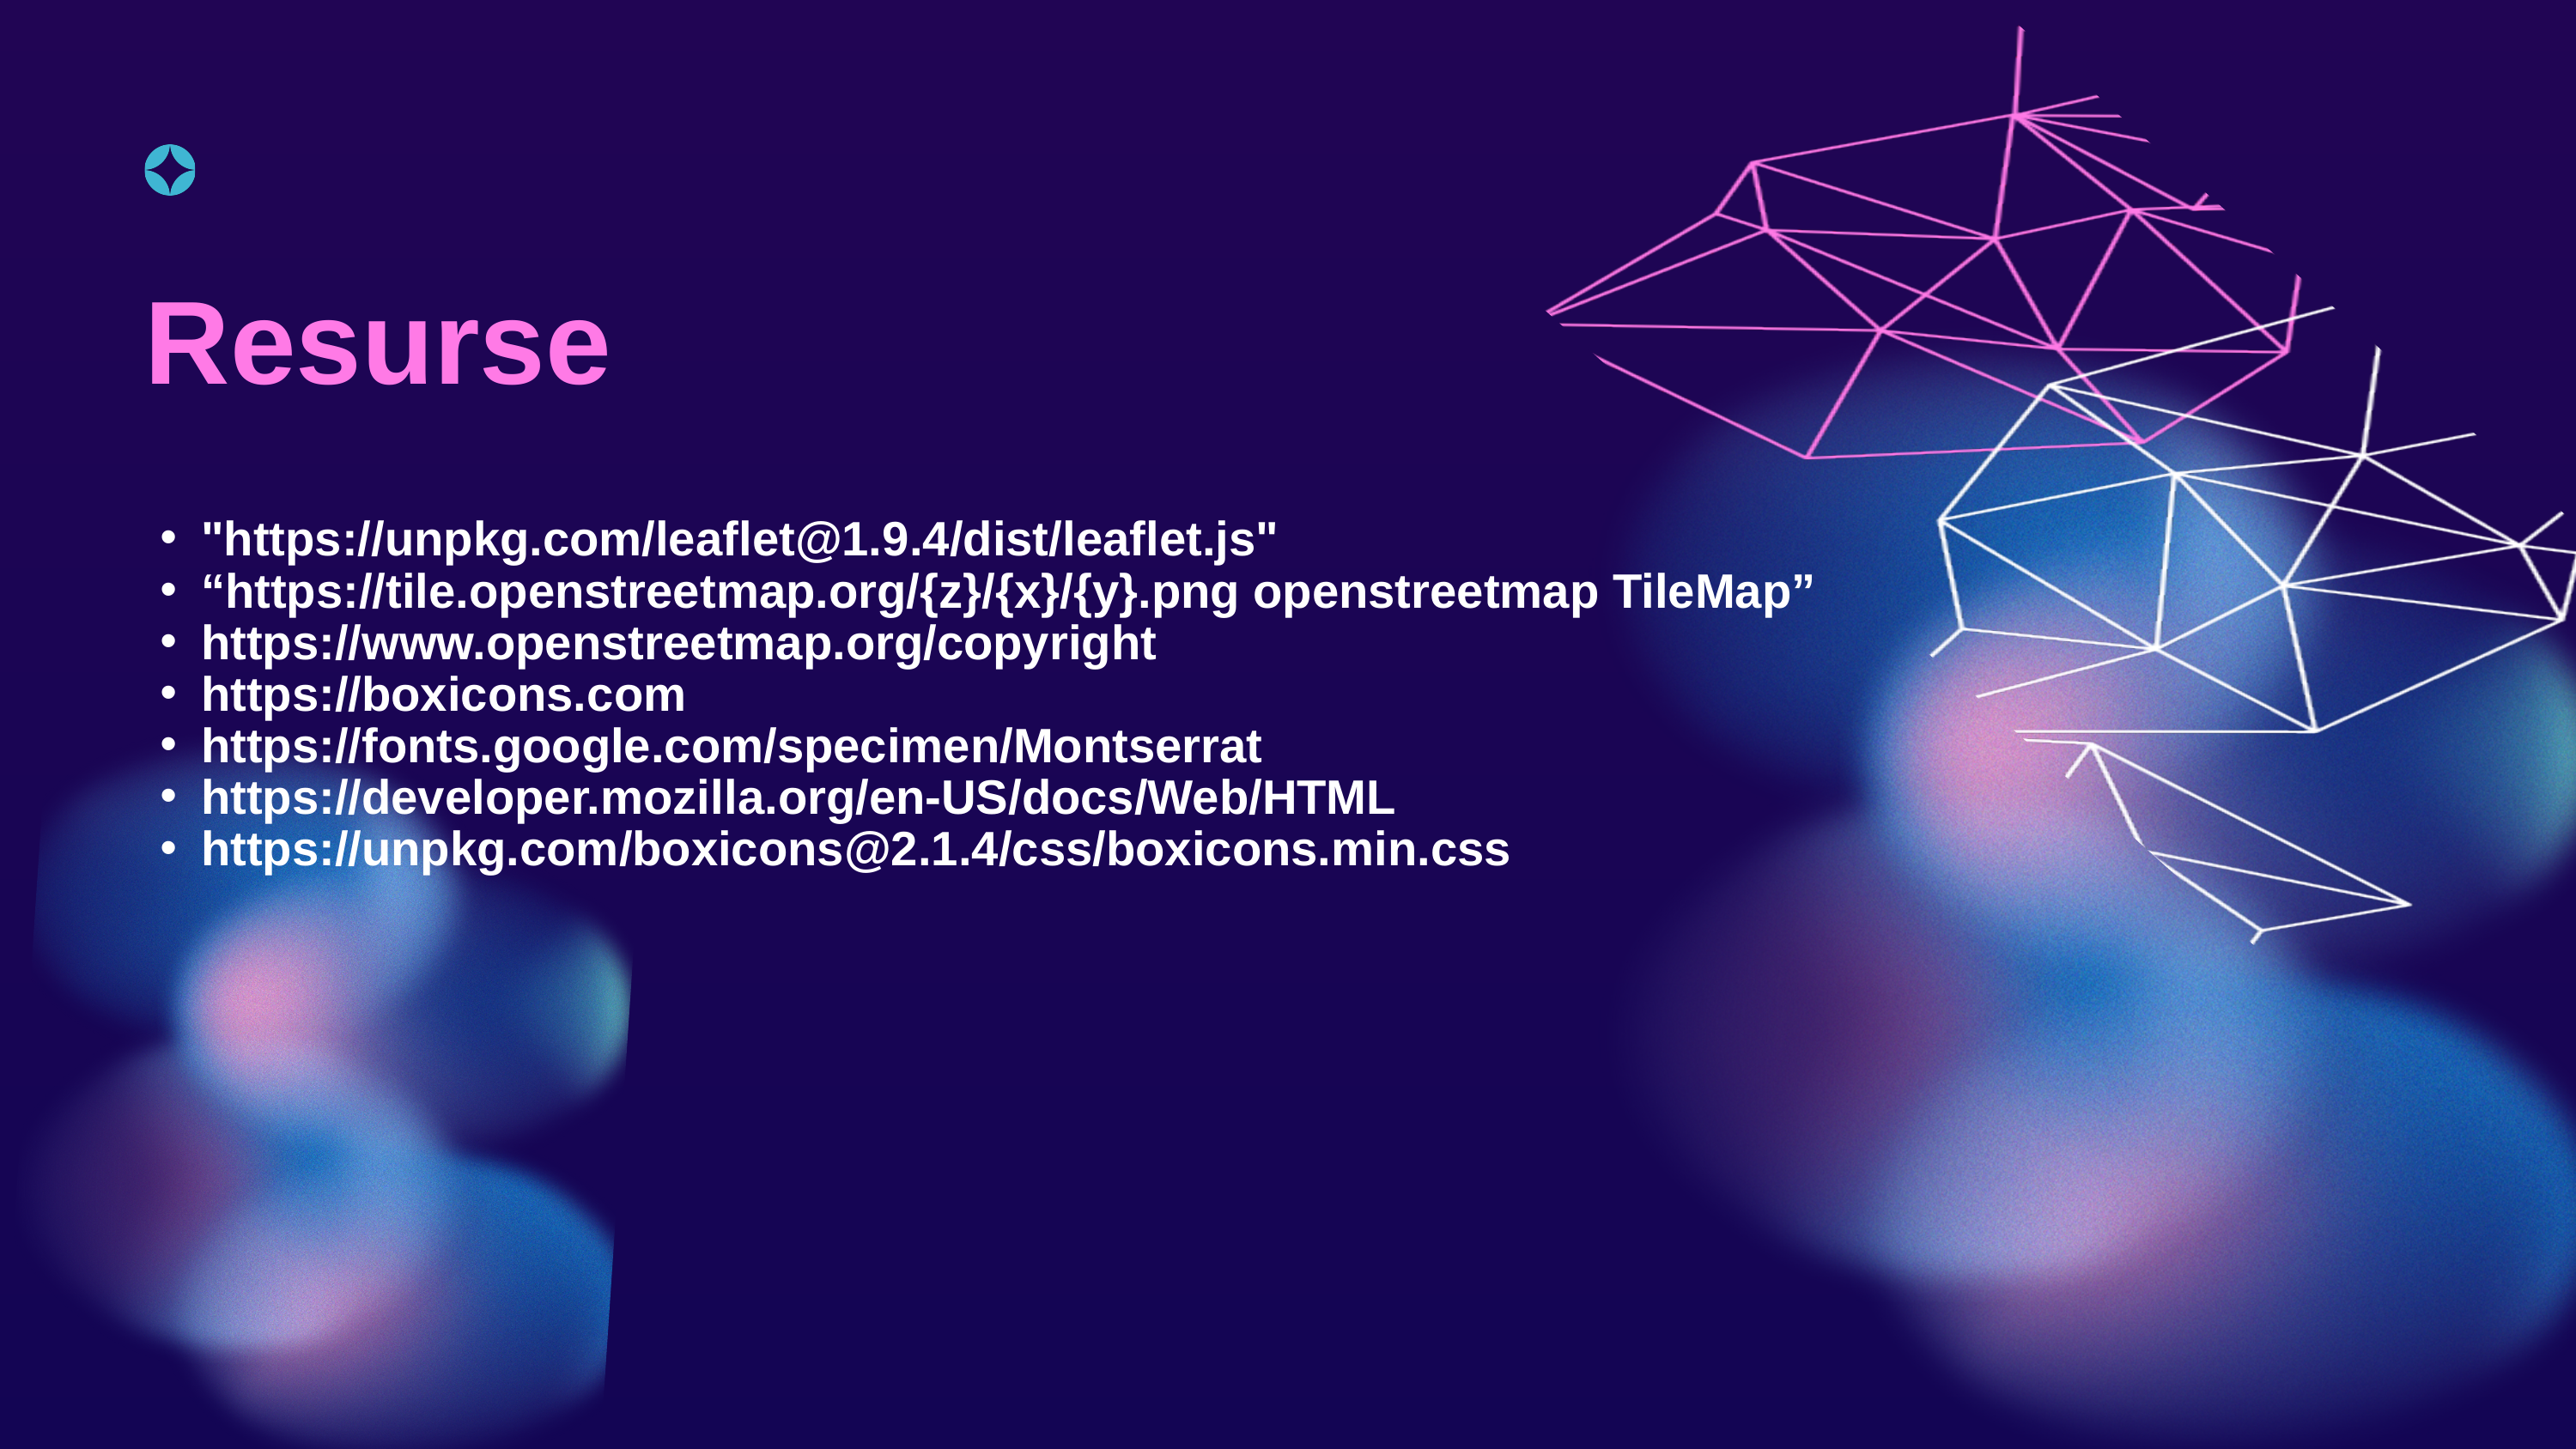

Resurse

"https://unpkg.com/leaflet@1.9.4/dist/leaflet.js"
“https://tile.openstreetmap.org/{z}/{x}/{y}.png openstreetmap TileMap”
https://www.openstreetmap.org/copyright
https://boxicons.com
https://fonts.google.com/specimen/Montserrat
https://developer.mozilla.org/en-US/docs/Web/HTML
https://unpkg.com/boxicons@2.1.4/css/boxicons.min.css